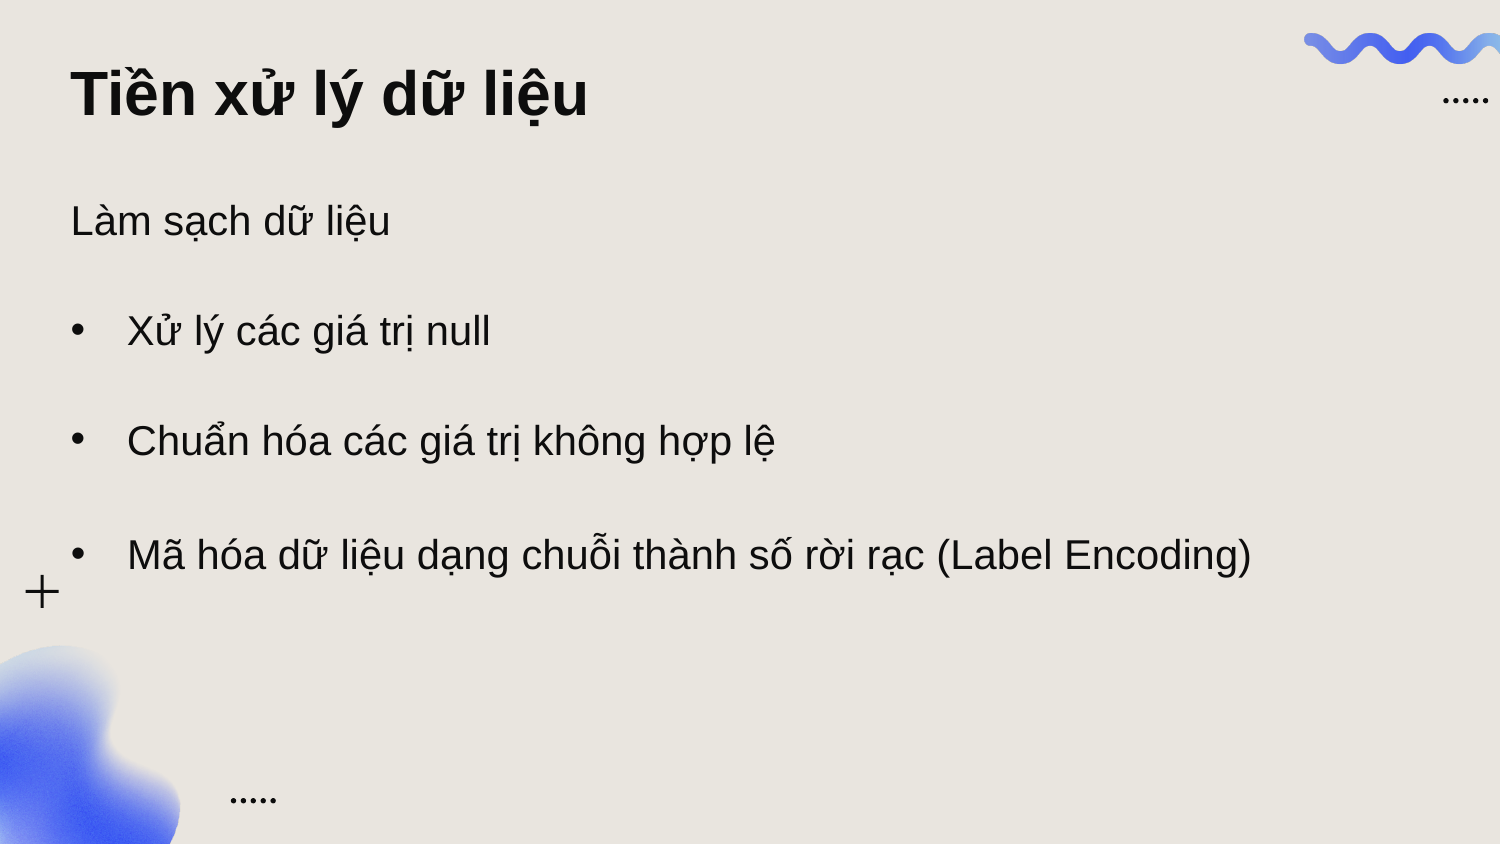

Tiền xử lý dữ liệu
Làm sạch dữ liệu
Xử lý các giá trị null
Chuẩn hóa các giá trị không hợp lệ
Mã hóa dữ liệu dạng chuỗi thành số rời rạc (Label Encoding)